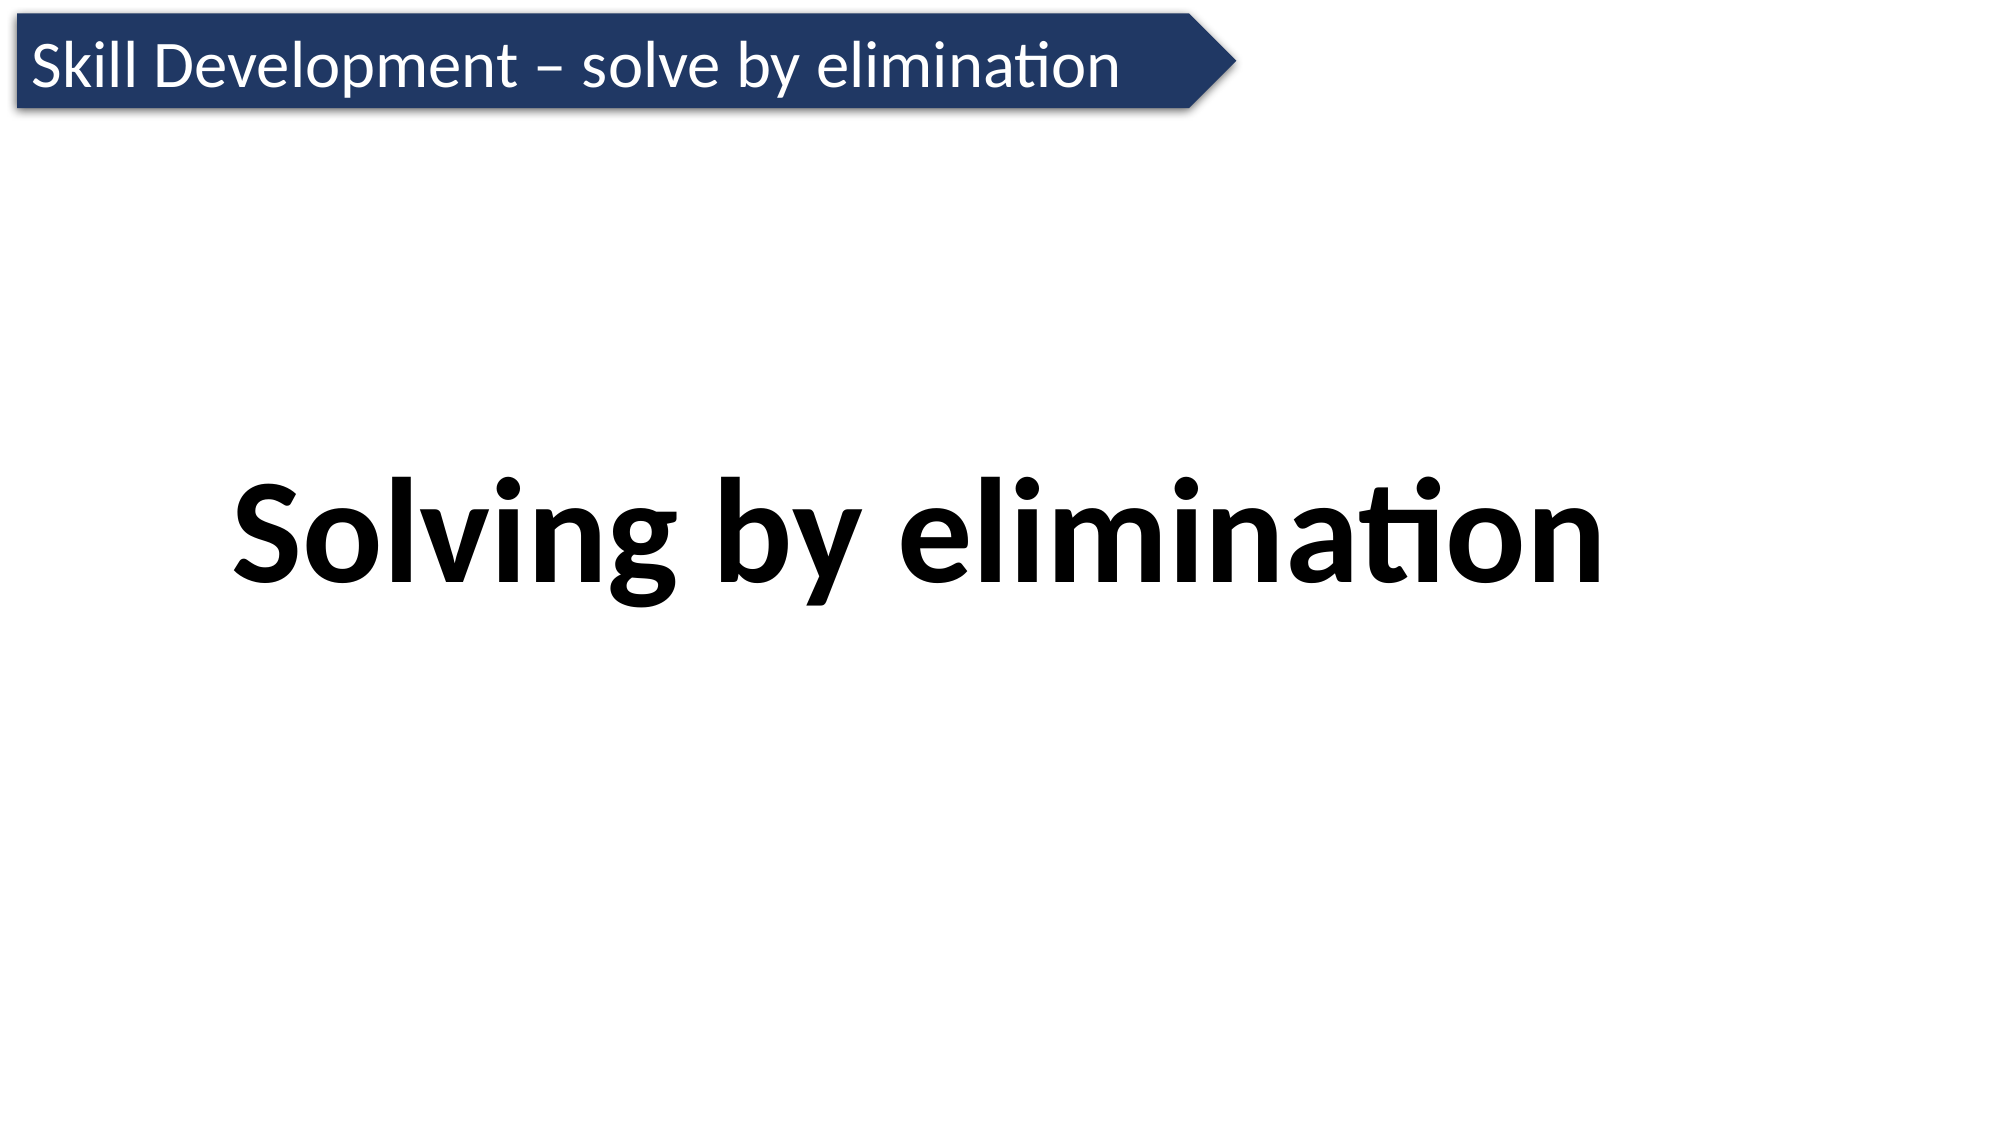

Skill Development – solve by elimination

Solving by elimination